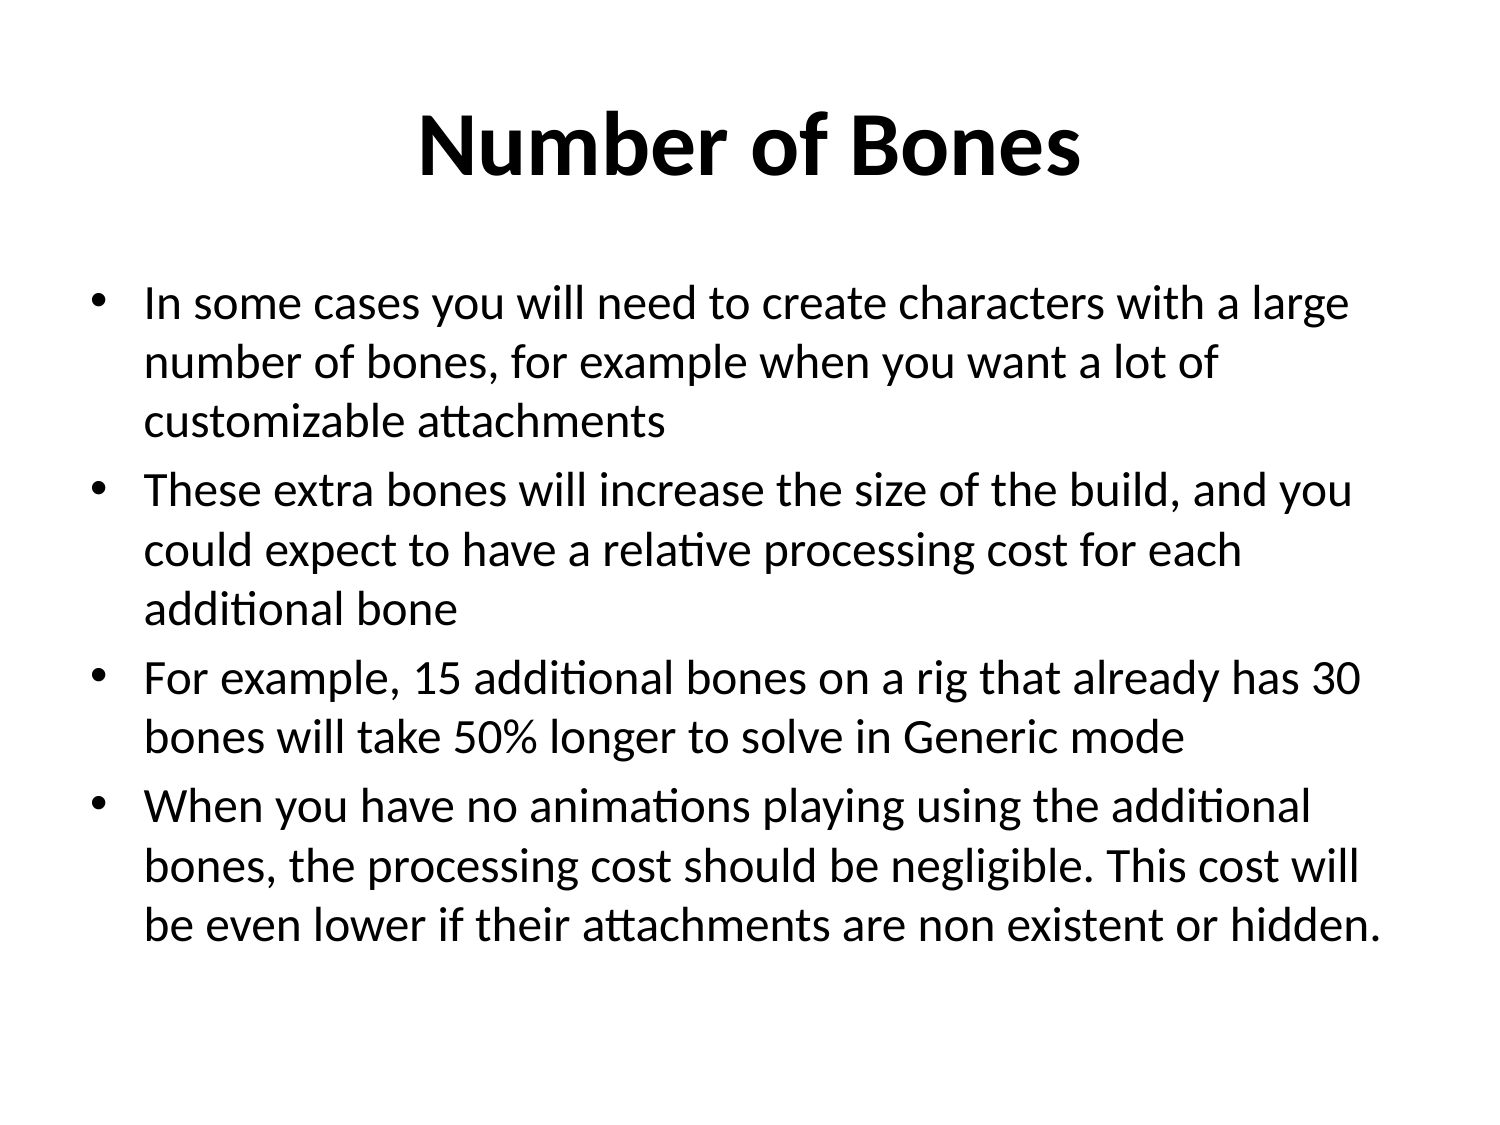

# Number of Bones
In some cases you will need to create characters with a large number of bones, for example when you want a lot of customizable attachments
These extra bones will increase the size of the build, and you could expect to have a relative processing cost for each additional bone
For example, 15 additional bones on a rig that already has 30 bones will take 50% longer to solve in Generic mode
When you have no animations playing using the additional bones, the processing cost should be negligible. This cost will be even lower if their attachments are non existent or hidden.